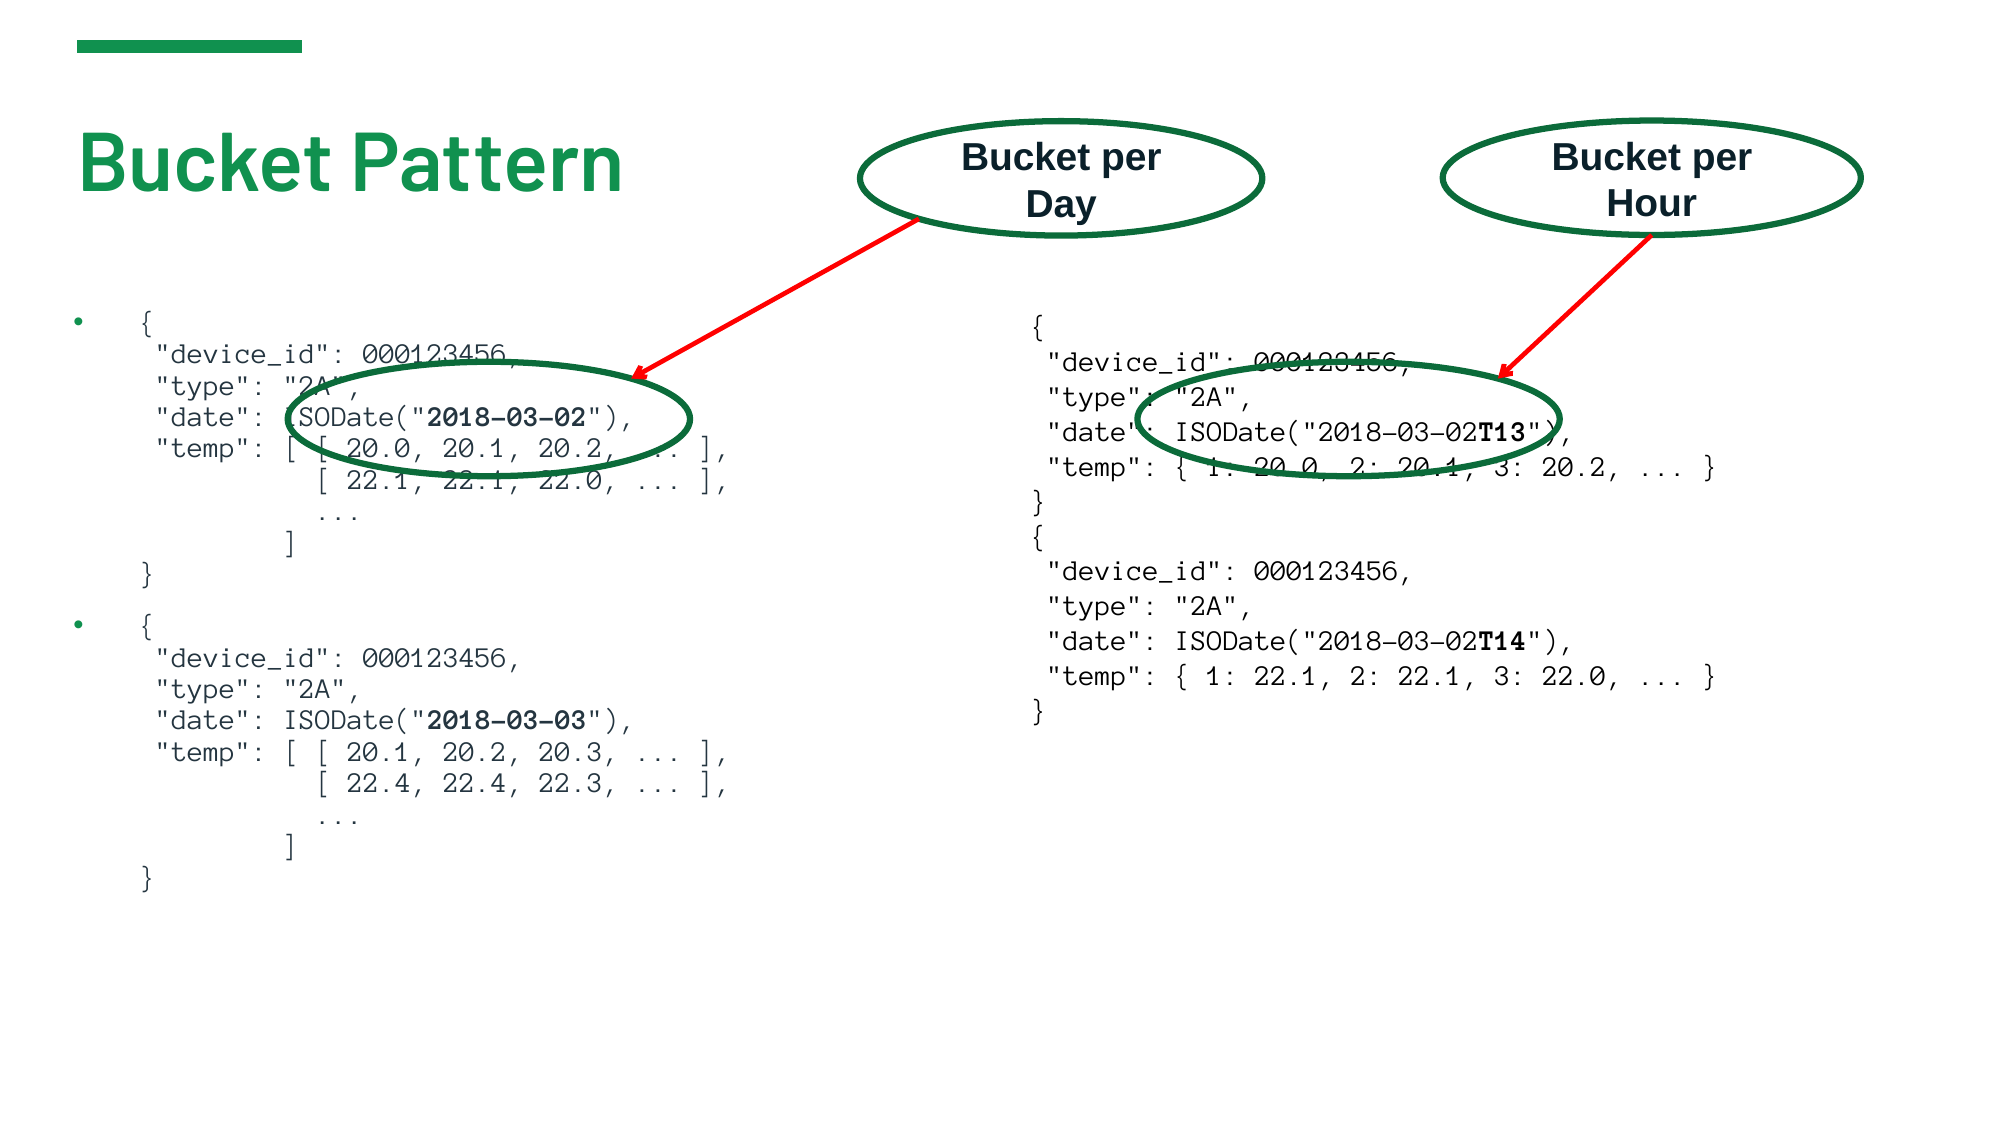

# Bucket Pattern
Bucket per Hour
Bucket per Day
{
 "device_id": 000123456,
 "type": "2A",
 "date": ISODate("2018-03-02"),
 "temp": [ [ 20.0, 20.1, 20.2, ... ],
           [ 22.1, 22.1, 22.0, ... ],
           ...
         ]
}
{
 "device_id": 000123456,
 "type": "2A",
 "date": ISODate("2018-03-03"),
 "temp": [ [ 20.1, 20.2, 20.3, ... ],
           [ 22.4, 22.4, 22.3, ... ],
           ...
         ]
}

{
 "device_id": 000123456,
 "type": "2A",
 "date": ISODate("2018-03-02T13"),
 "temp": { 1: 20.0, 2: 20.1, 3: 20.2, ... }
}
{
 "device_id": 000123456,
 "type": "2A",
 "date": ISODate("2018-03-02T14"),
 "temp": { 1: 22.1, 2: 22.1, 3: 22.0, ... }
}